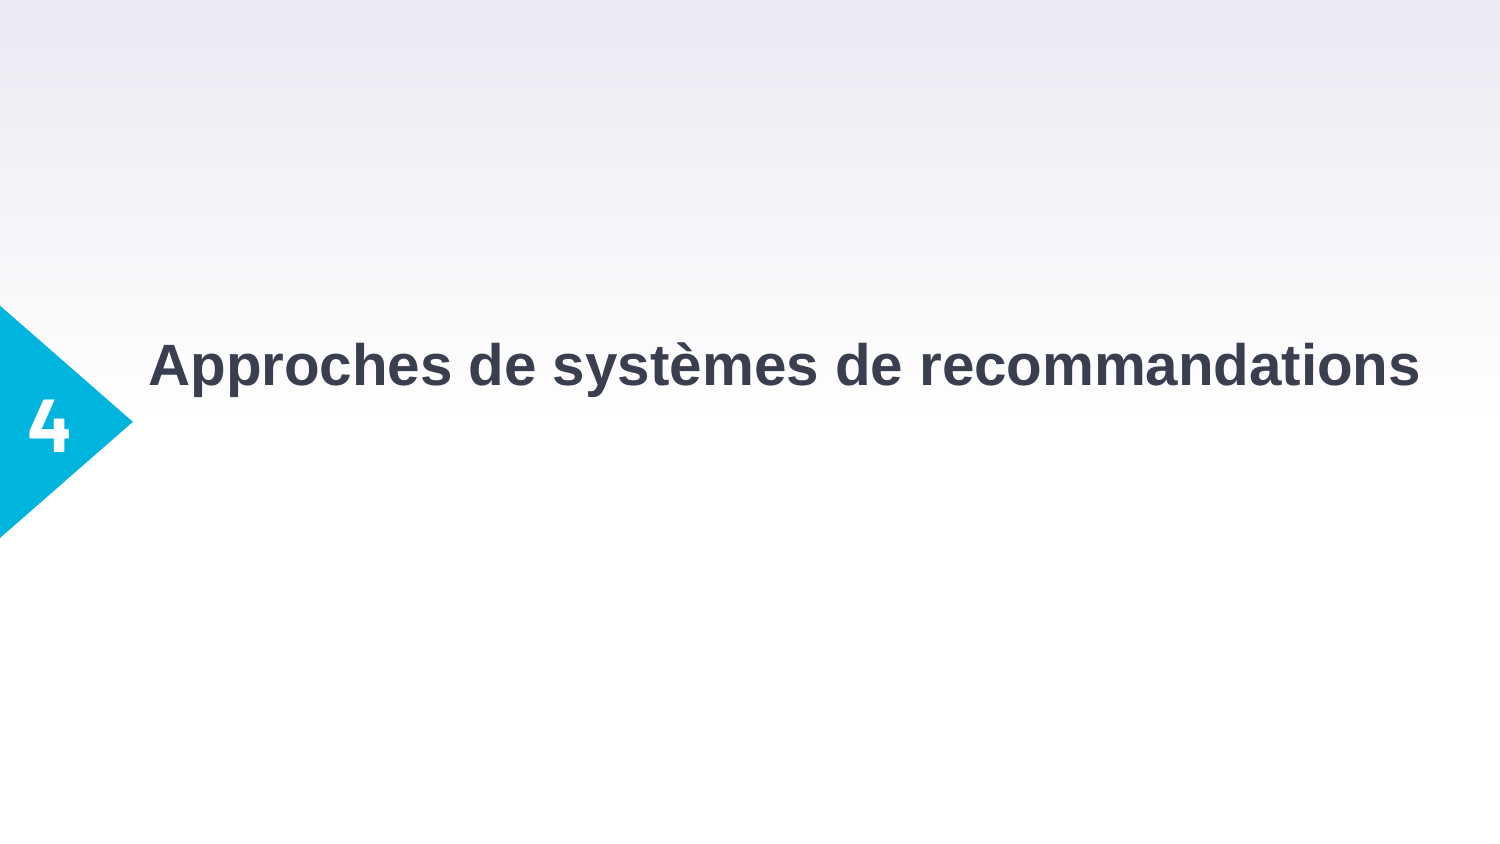

# Approches de systèmes de recommandations
4